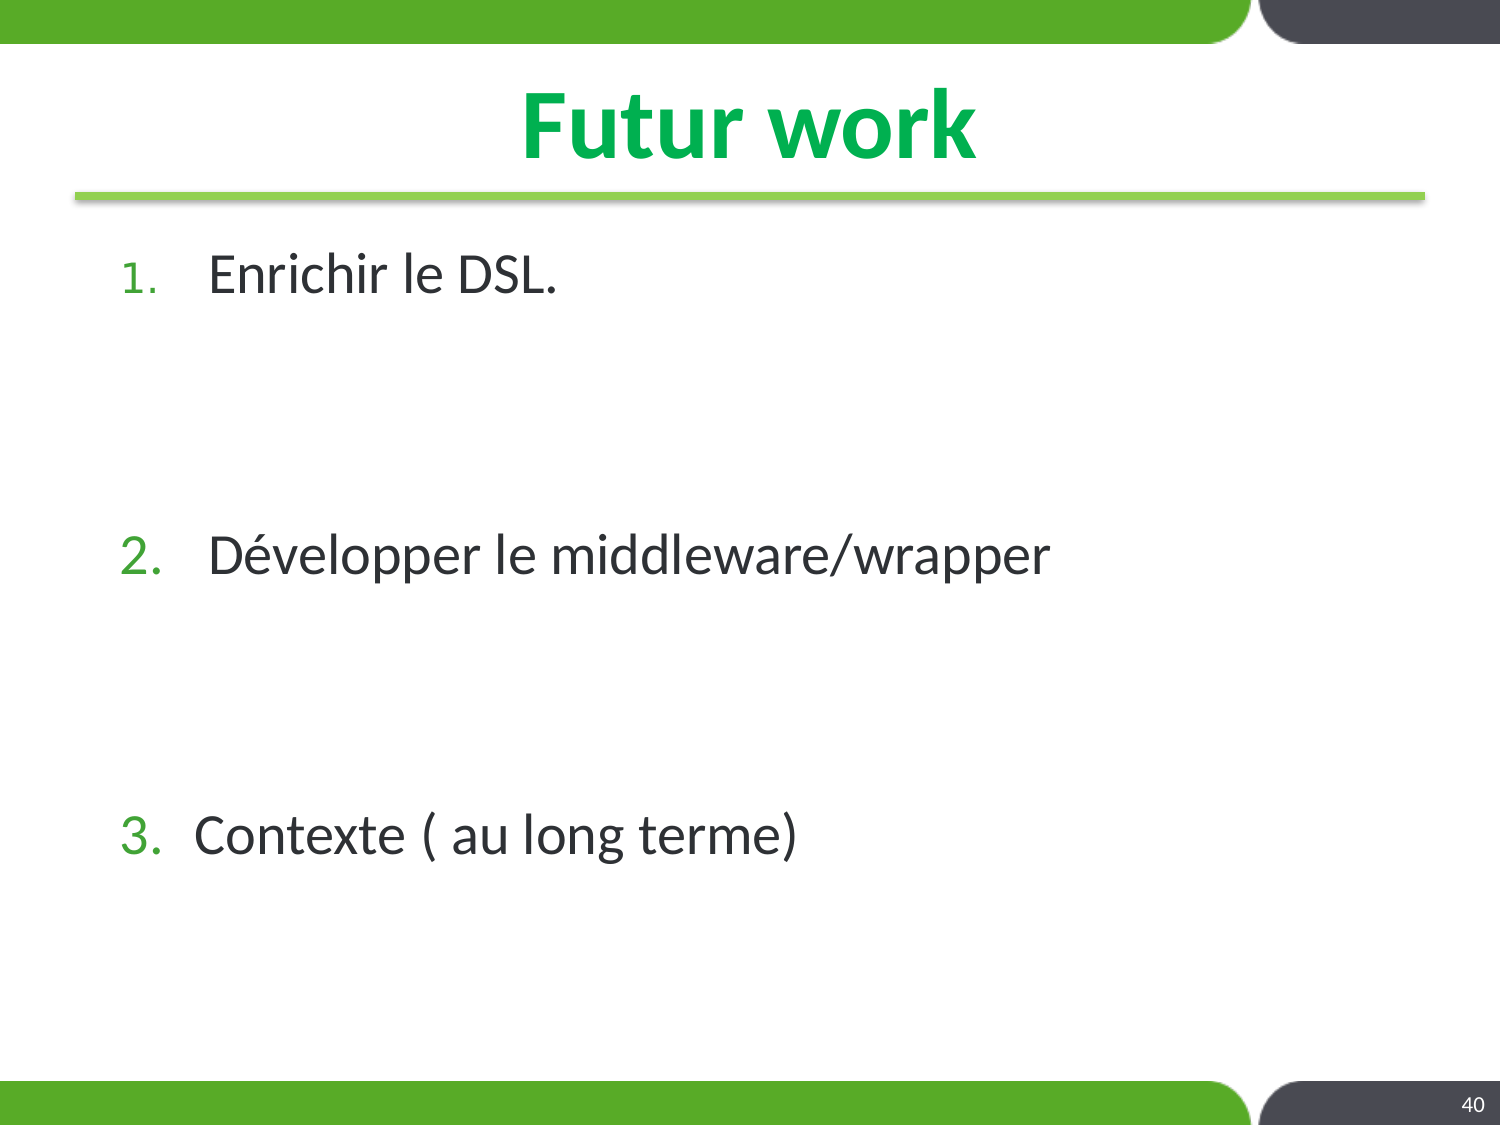

# Futur work
 Enrichir le DSL.

 Développer le middleware/wrapper

Contexte ( au long terme)
40